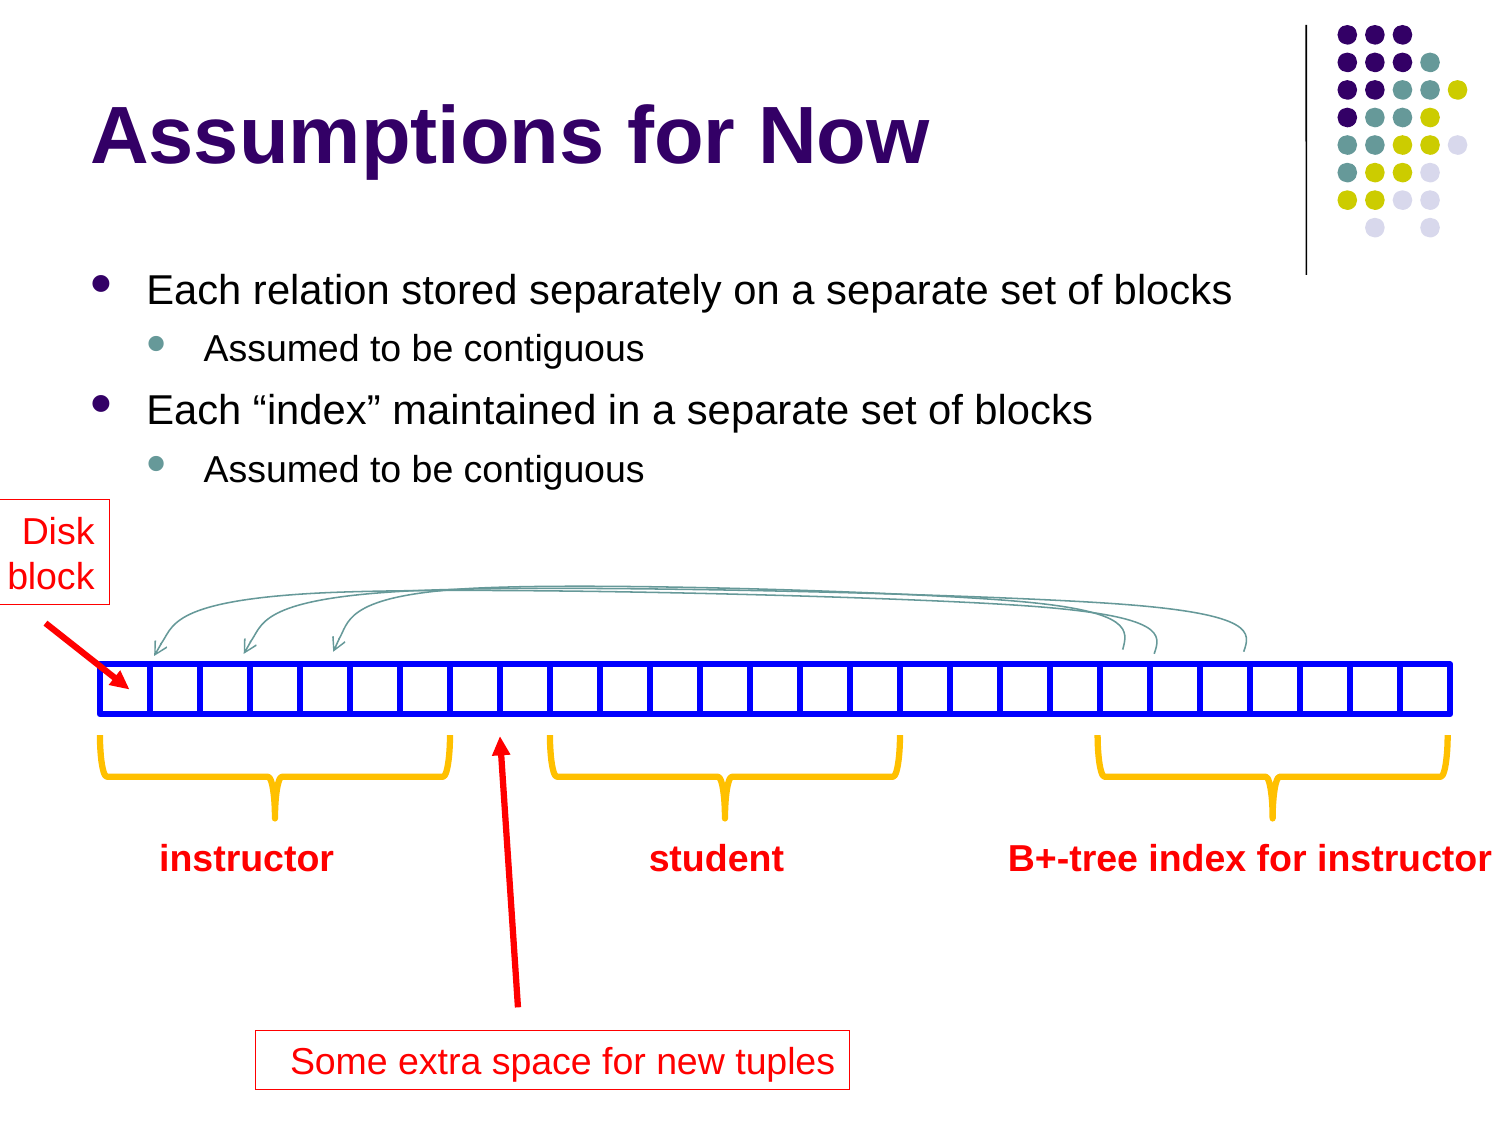

# Assumptions for Now
Each relation stored separately on a separate set of blocks
Assumed to be contiguous
Each “index” maintained in a separate set of blocks
Assumed to be contiguous

Disk block

B+-tree index for instructor

student
instructor
Some extra space for new tuples